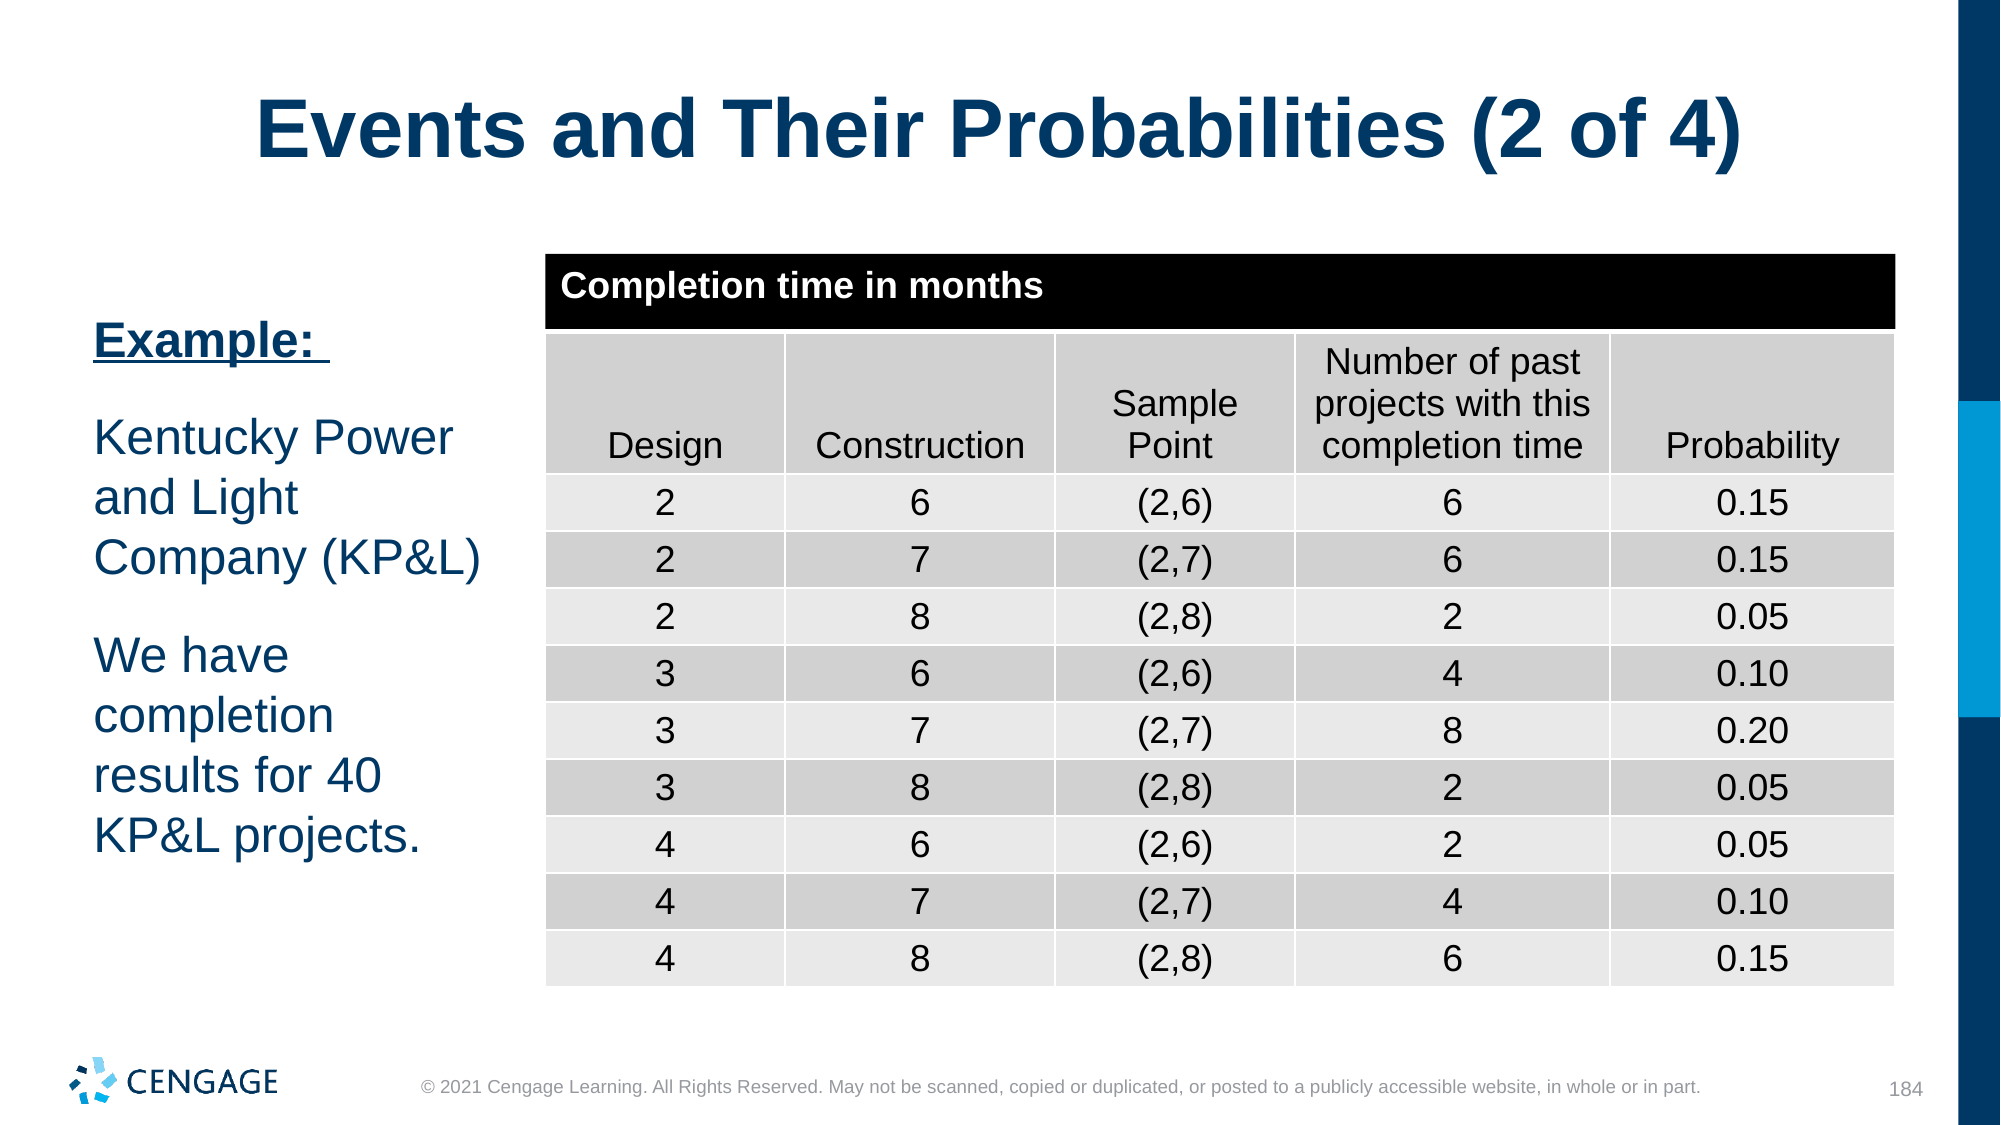

# Events and Their Probabilities (2 of 4)
Completion time in months
Example:
Kentucky Power and Light Company (KP&L)
We have completion results for 40 KP&L projects.
| Design | Construction | Sample Point | Number of past projects with this completion time | Probability |
| --- | --- | --- | --- | --- |
| 2 | 6 | (2,6) | 6 | 0.15 |
| 2 | 7 | (2,7) | 6 | 0.15 |
| 2 | 8 | (2,8) | 2 | 0.05 |
| 3 | 6 | (2,6) | 4 | 0.10 |
| 3 | 7 | (2,7) | 8 | 0.20 |
| 3 | 8 | (2,8) | 2 | 0.05 |
| 4 | 6 | (2,6) | 2 | 0.05 |
| 4 | 7 | (2,7) | 4 | 0.10 |
| 4 | 8 | (2,8) | 6 | 0.15 |